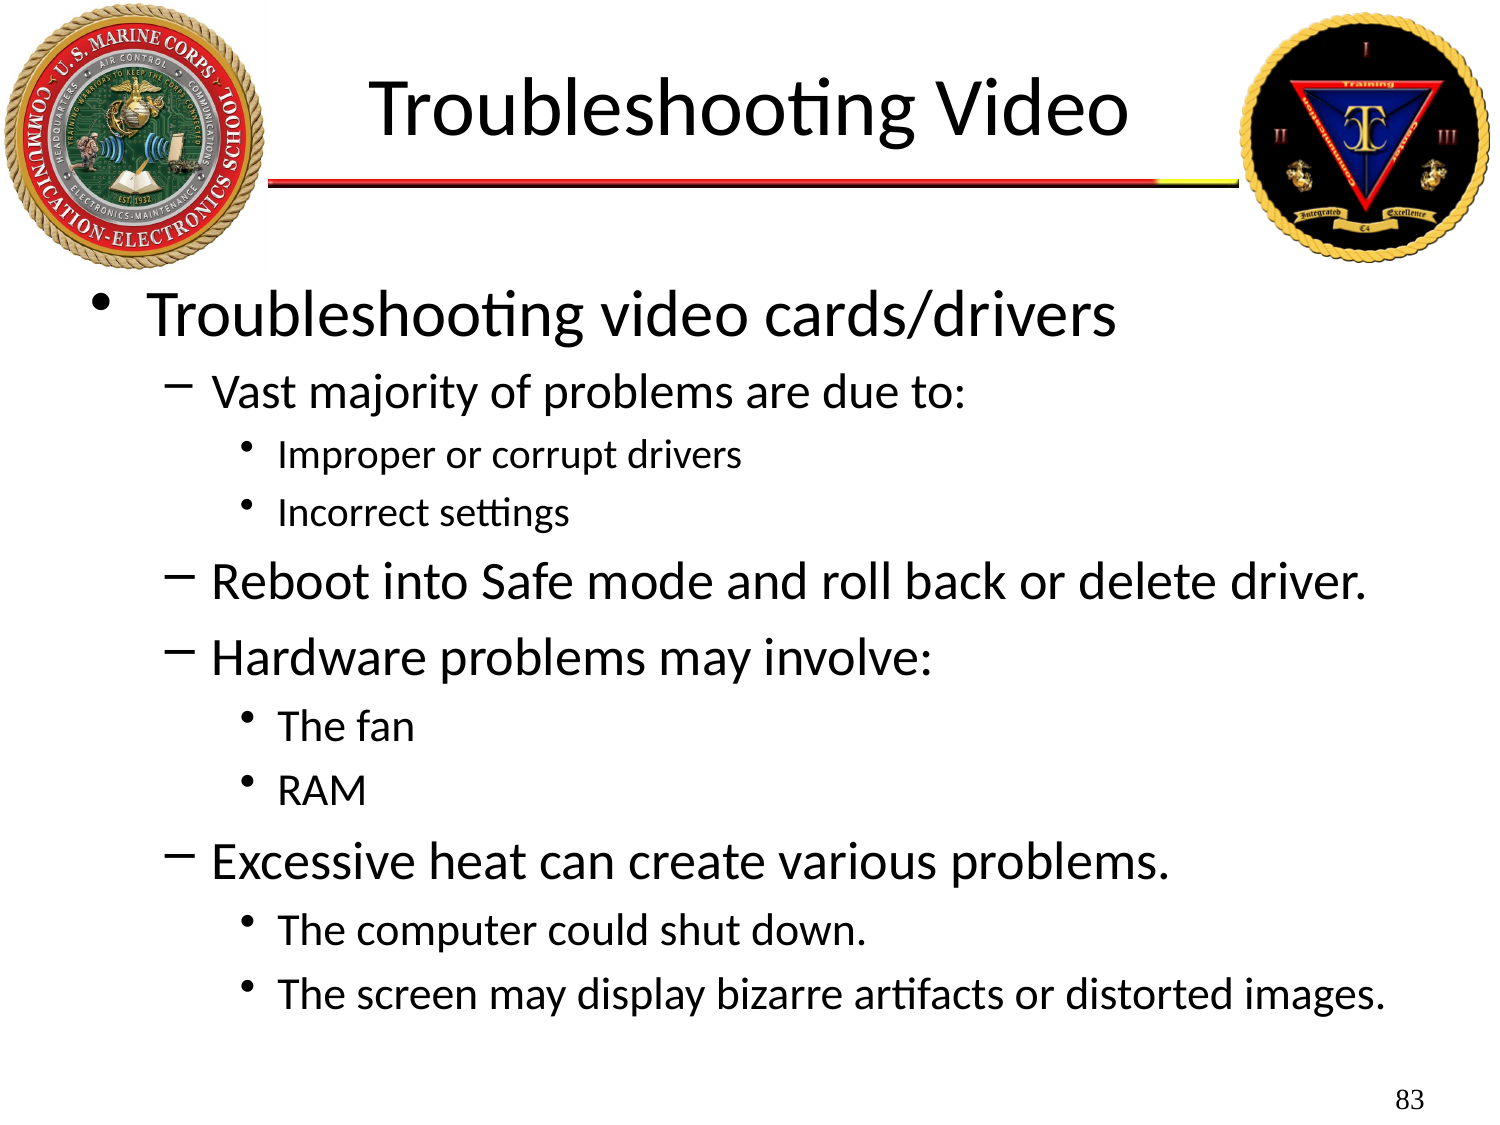

# Troubleshooting Video
Troubleshooting video cards/drivers
Vast majority of problems are due to:
Improper or corrupt drivers
Incorrect settings
Reboot into Safe mode and roll back or delete driver.
Hardware problems may involve:
The fan
RAM
Excessive heat can create various problems.
The computer could shut down.
The screen may display bizarre artifacts or distorted images.